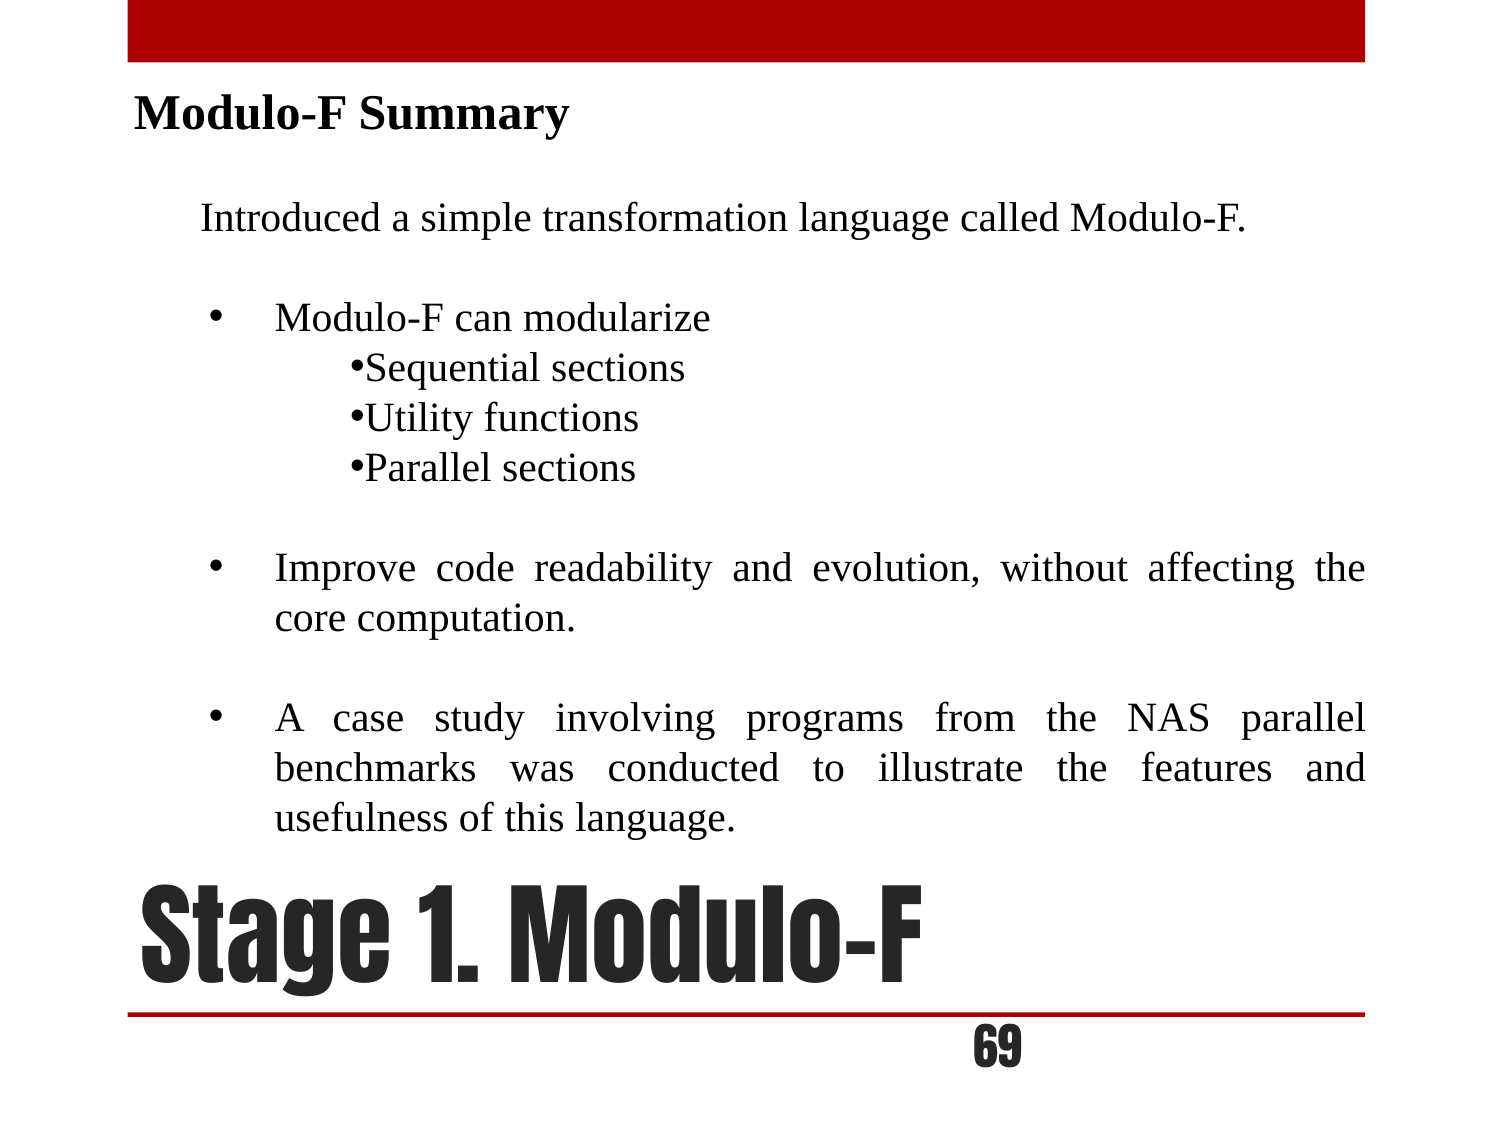

Modulo-F Summary

Introduced a simple transformation language called Modulo-F.

Modulo-F can modularize
Sequential sections
Utility functions
Parallel sections

Improve code readability and evolution, without affecting the core computation.

A case study involving programs from the NAS parallel benchmarks was conducted to illustrate the features and usefulness of this language.

# Stage 1. Modulo-F
69